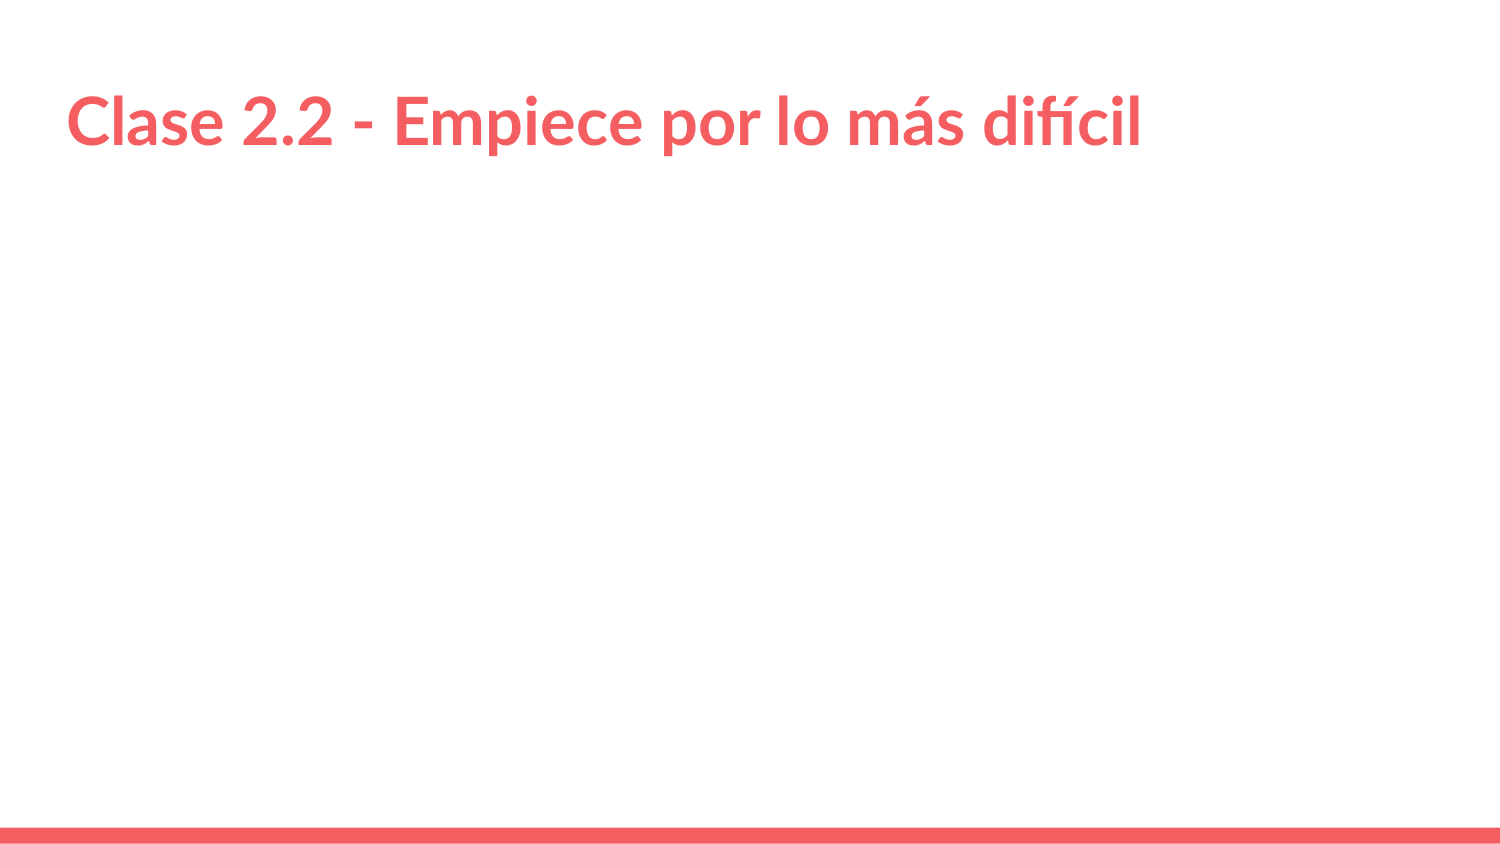

# Clase 2.2 - Empiece por lo más difícil